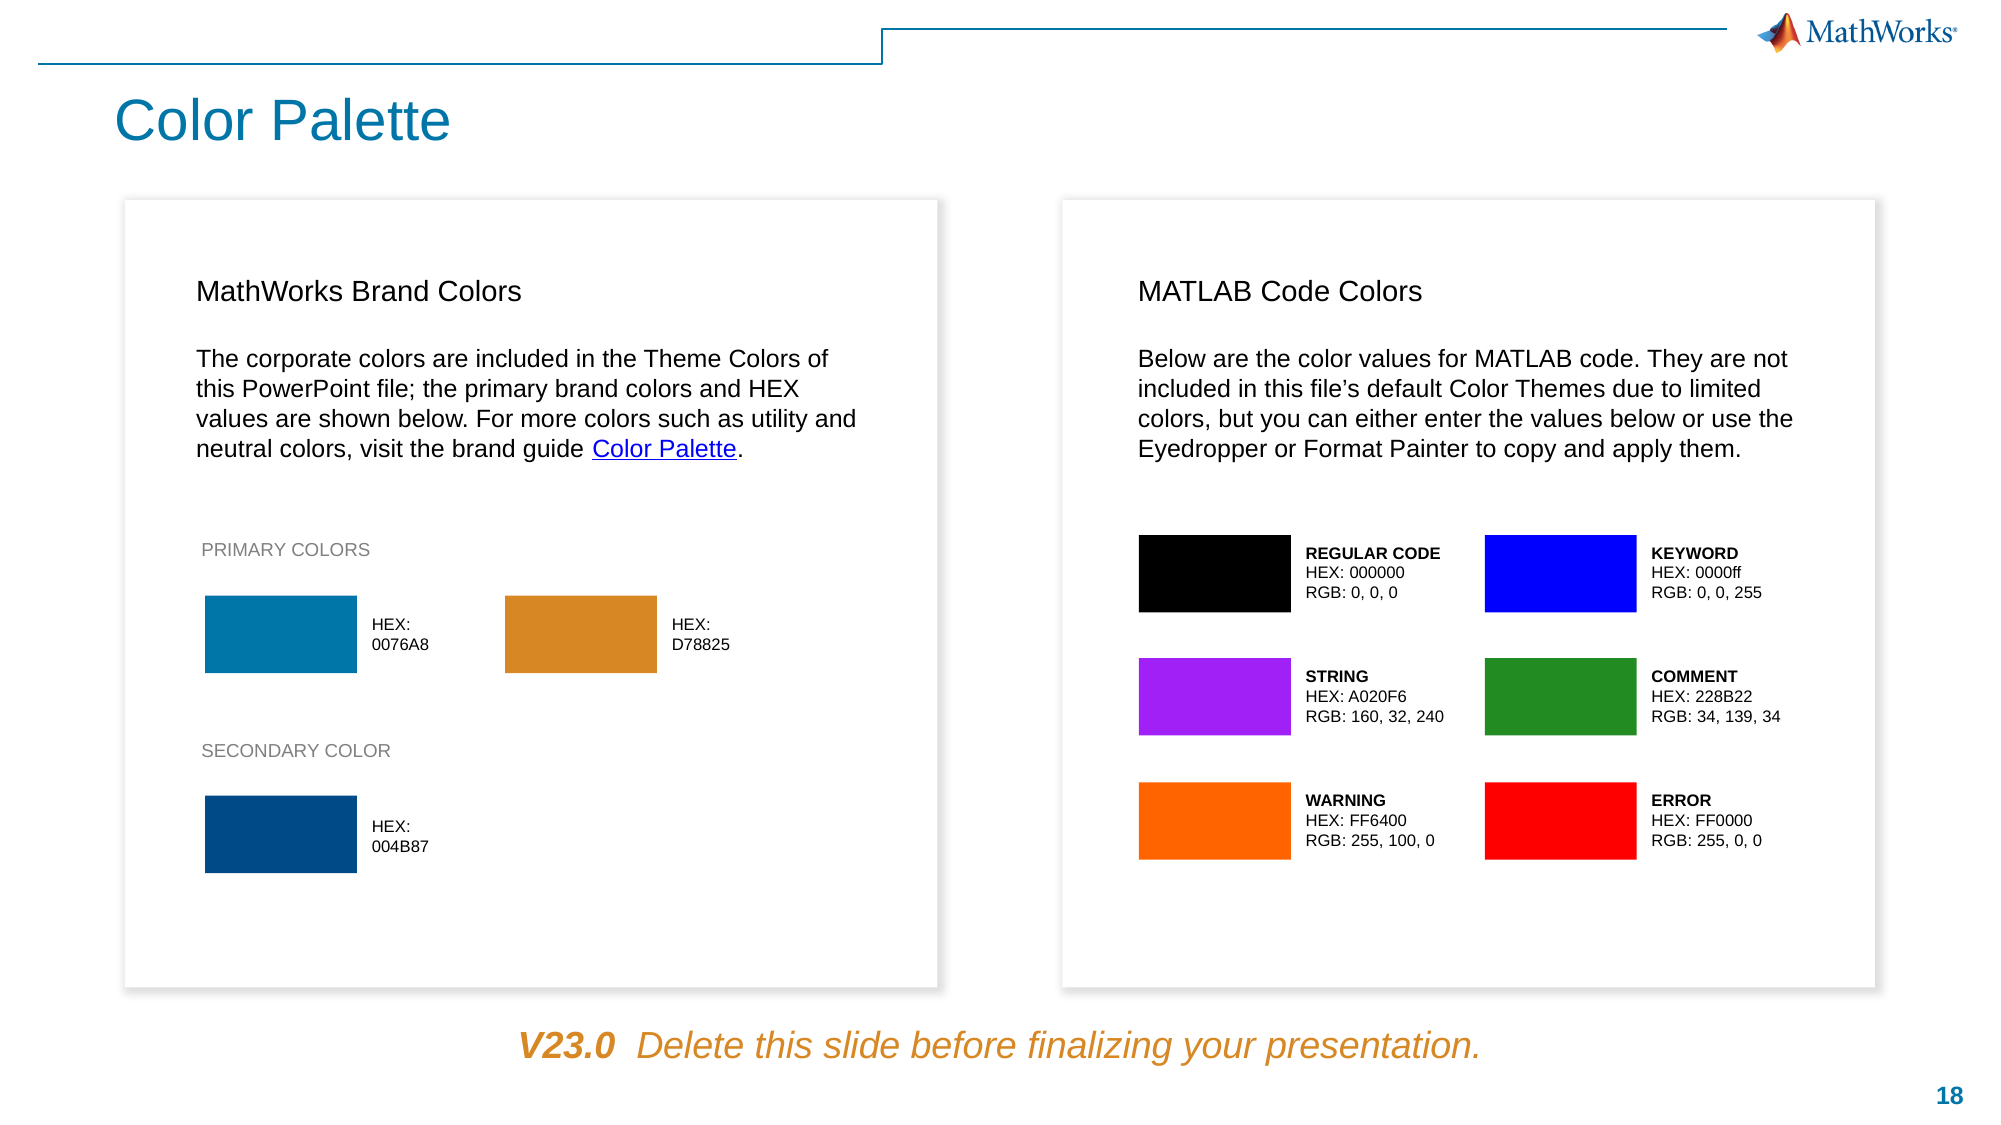

# Color Palette

MathWorks Brand Colors

The corporate colors are included in the Theme Colors of this PowerPoint file; the primary brand colors and HEX values are shown below. For more colors such as utility and neutral colors, visit the brand guide Color Palette.
MATLAB Code Colors

Below are the color values for MATLAB code. They are not included in this file’s default Color Themes due to limited colors, but you can either enter the values below or use the Eyedropper or Format Painter to copy and apply them.
PRIMARY COLORS

REGULAR CODE
HEX: 000000
RGB: 0, 0, 0

KEYWORD
HEX: 0000ff
RGB: 0, 0, 255

HEX: 0076A8
HEX: D78825

STRING
HEX: A020F6
RGB: 160, 32, 240

COMMENT
HEX: 228B22
RGB: 34, 139, 34
SECONDARY COLOR

WARNING
HEX: FF6400
RGB: 255, 100, 0

ERROR
HEX: FF0000
RGB: 255, 0, 0

HEX: 004B87
V23.0  Delete this slide before finalizing your presentation.